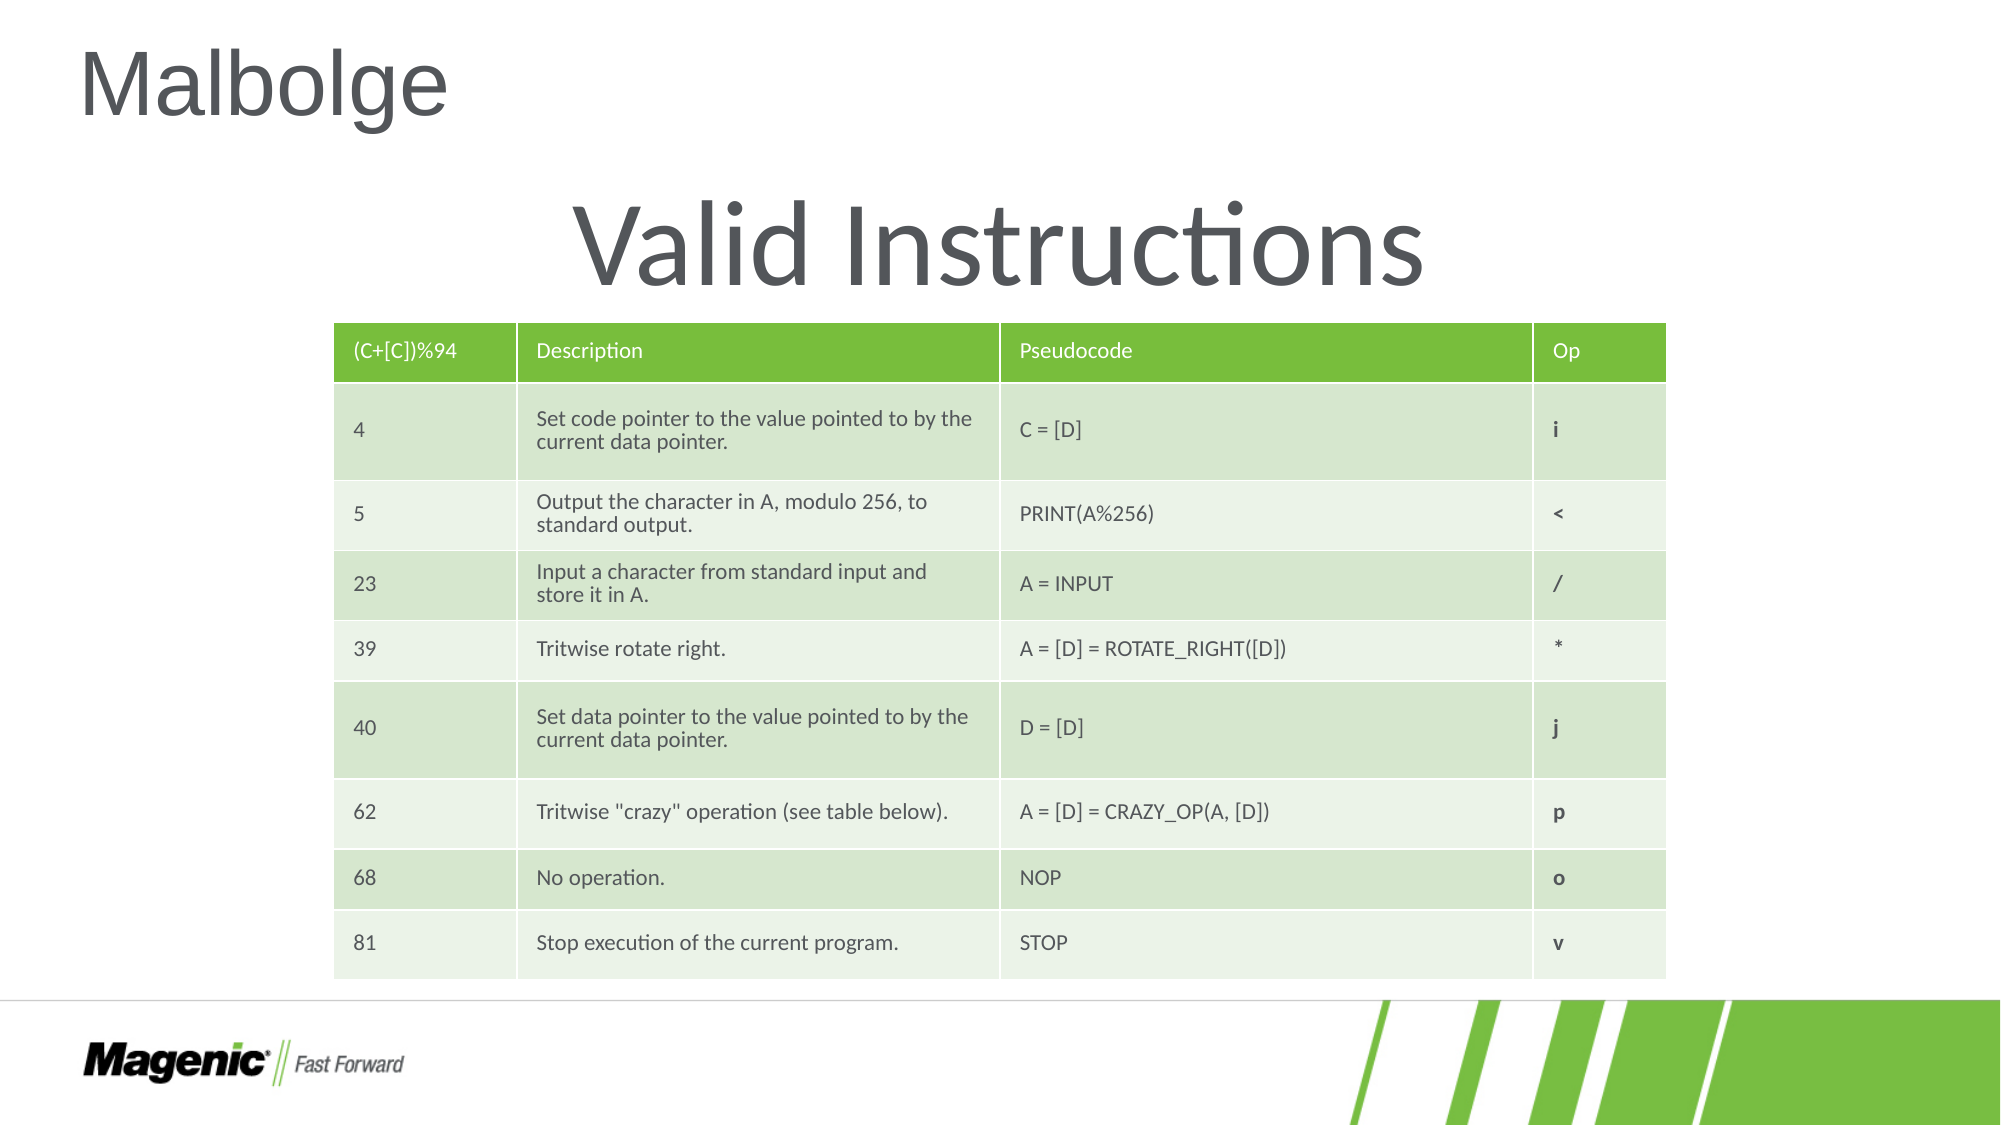

# Malbolge
Valid Instructions
| (C+[C])%94 | Description | Pseudocode | Op |
| --- | --- | --- | --- |
| 4 | Set code pointer to the value pointed to by the current data pointer. | C = [D] | i |
| 5 | Output the character in A, modulo 256, to standard output. | PRINT(A%256) | < |
| 23 | Input a character from standard input and store it in A. | A = INPUT | / |
| 39 | Tritwise rotate right. | A = [D] = ROTATE\_RIGHT([D]) | \* |
| 40 | Set data pointer to the value pointed to by the current data pointer. | D = [D] | j |
| 62 | Tritwise "crazy" operation (see table below). | A = [D] = CRAZY\_OP(A, [D]) | p |
| 68 | No operation. | NOP | o |
| 81 | Stop execution of the current program. | STOP | v |